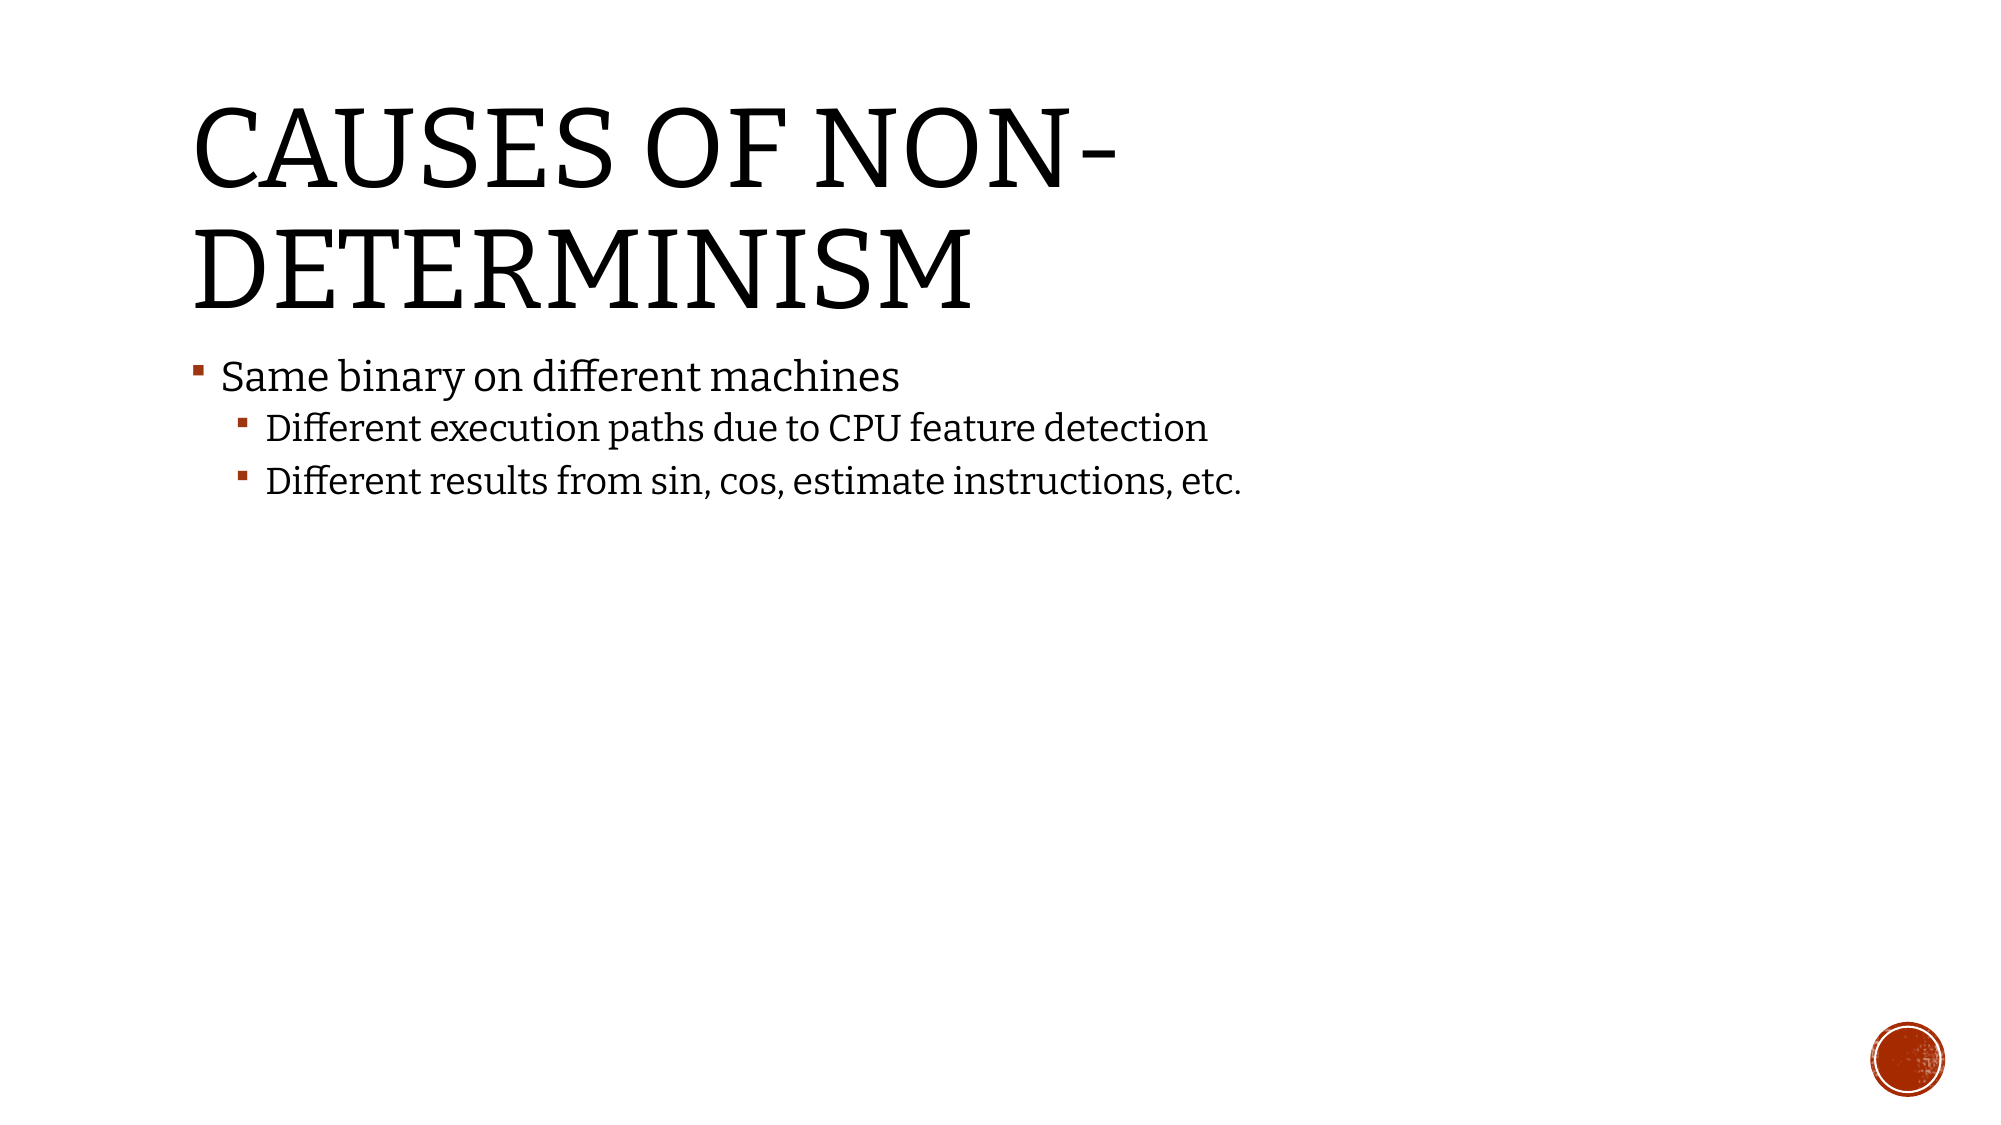

# Causes of non-determinism
Same binary on different machines
Different execution paths due to CPU feature detection
Different results from sin, cos, estimate instructions, etc.